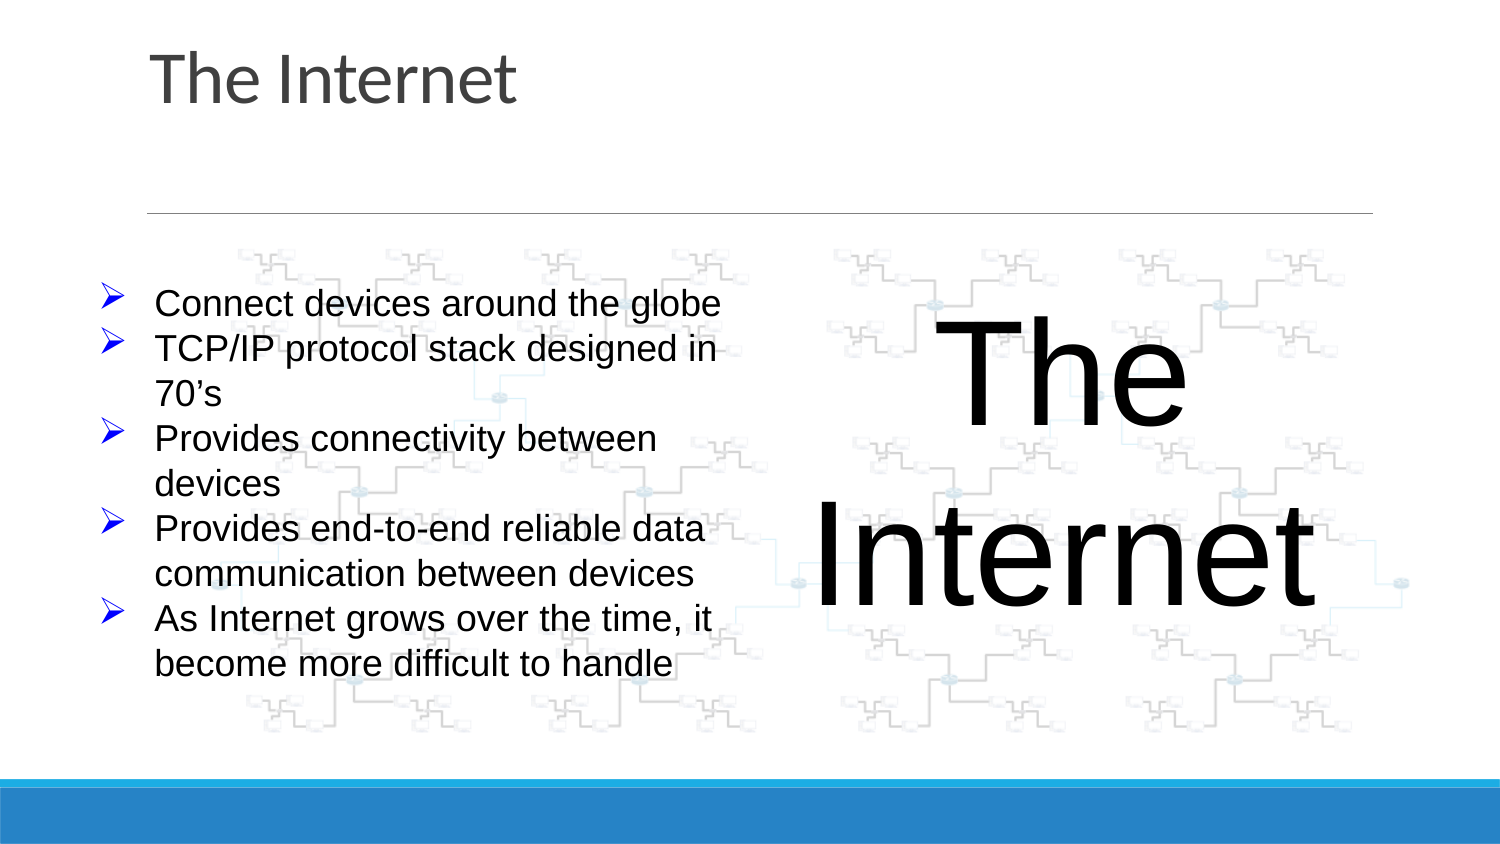

The Internet
Connect devices around the globe
TCP/IP protocol stack designed in 70’s
Provides connectivity between devices
Provides end-to-end reliable data communication between devices
As Internet grows over the time, it become more difficult to handle
The Internet